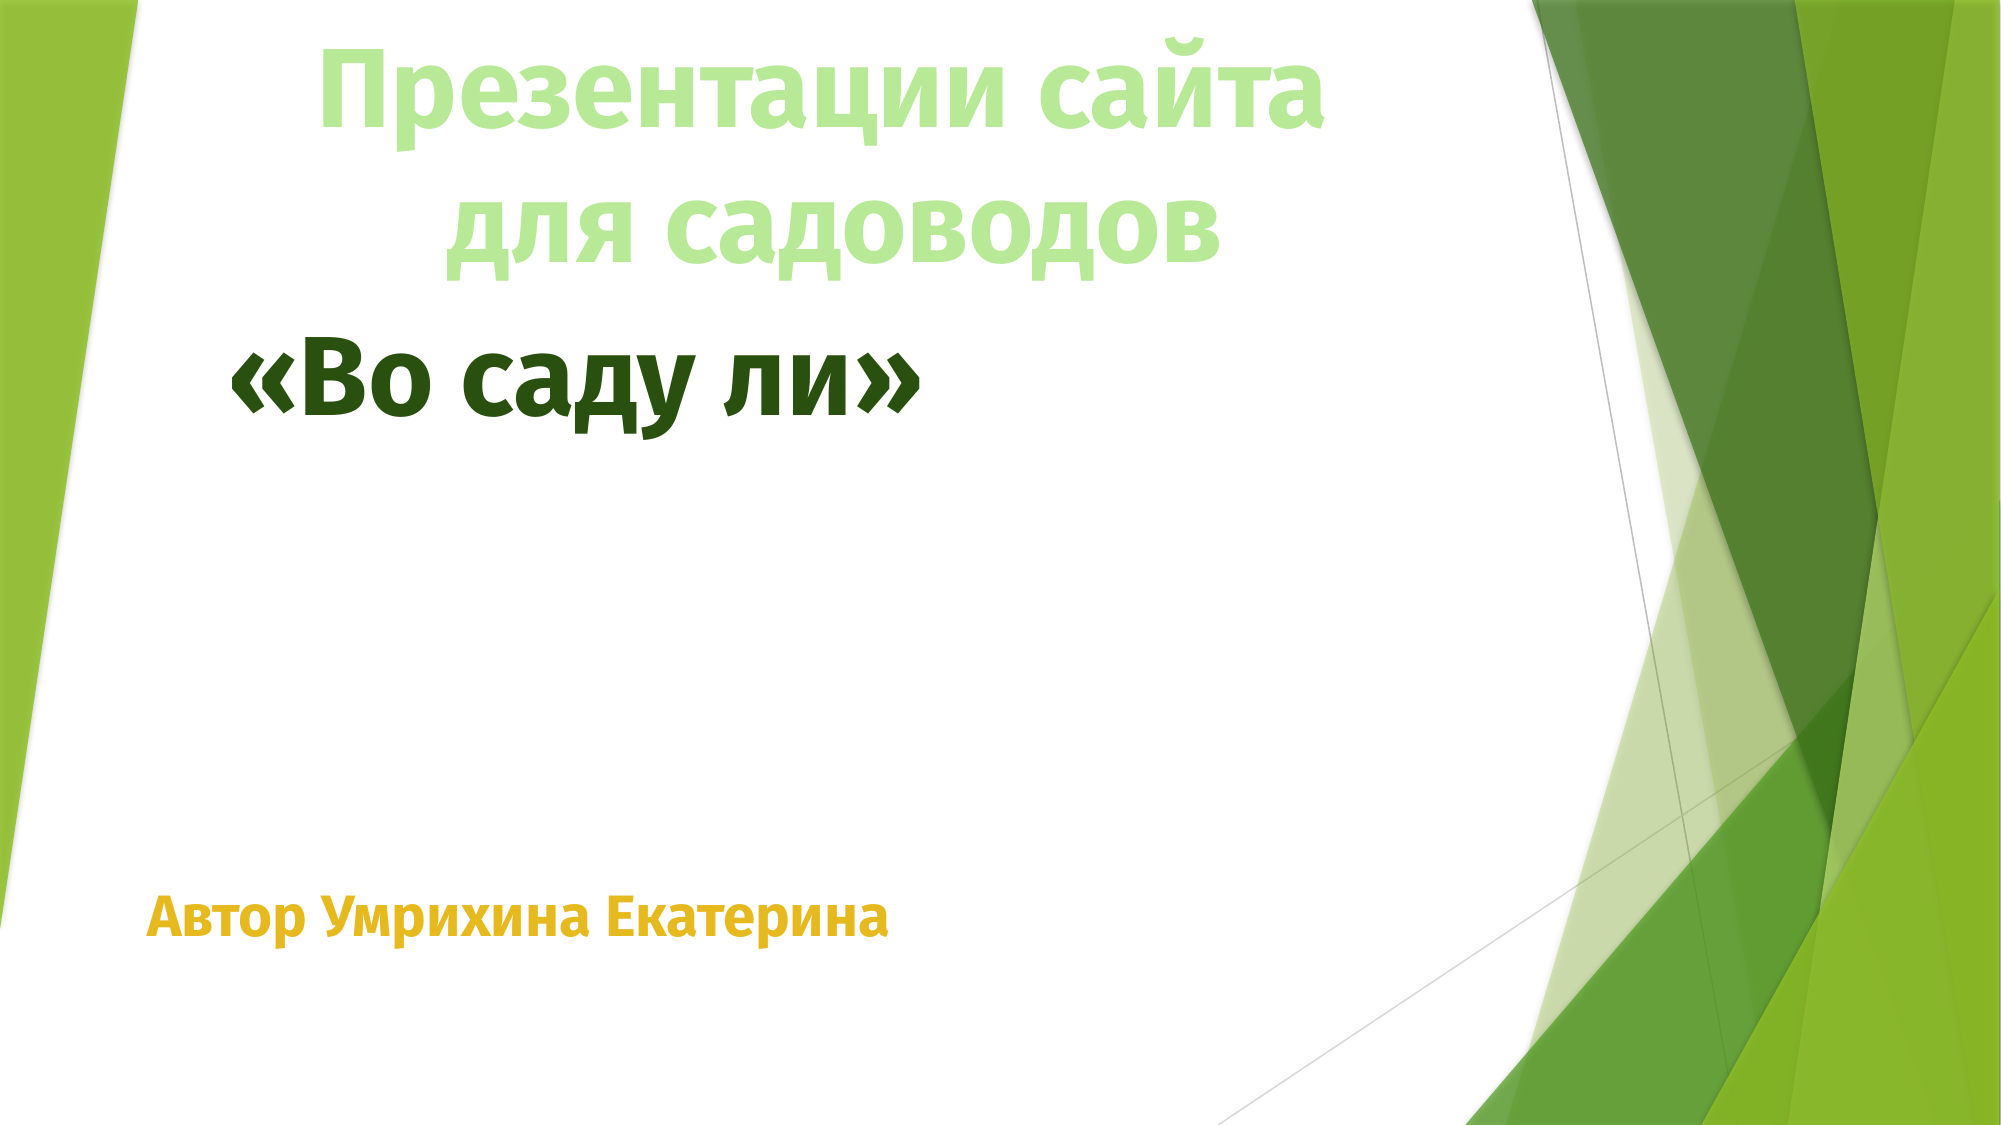

Презентации сайта
для садоводов
«Во саду ли»
Автор Умрихина Екатерина